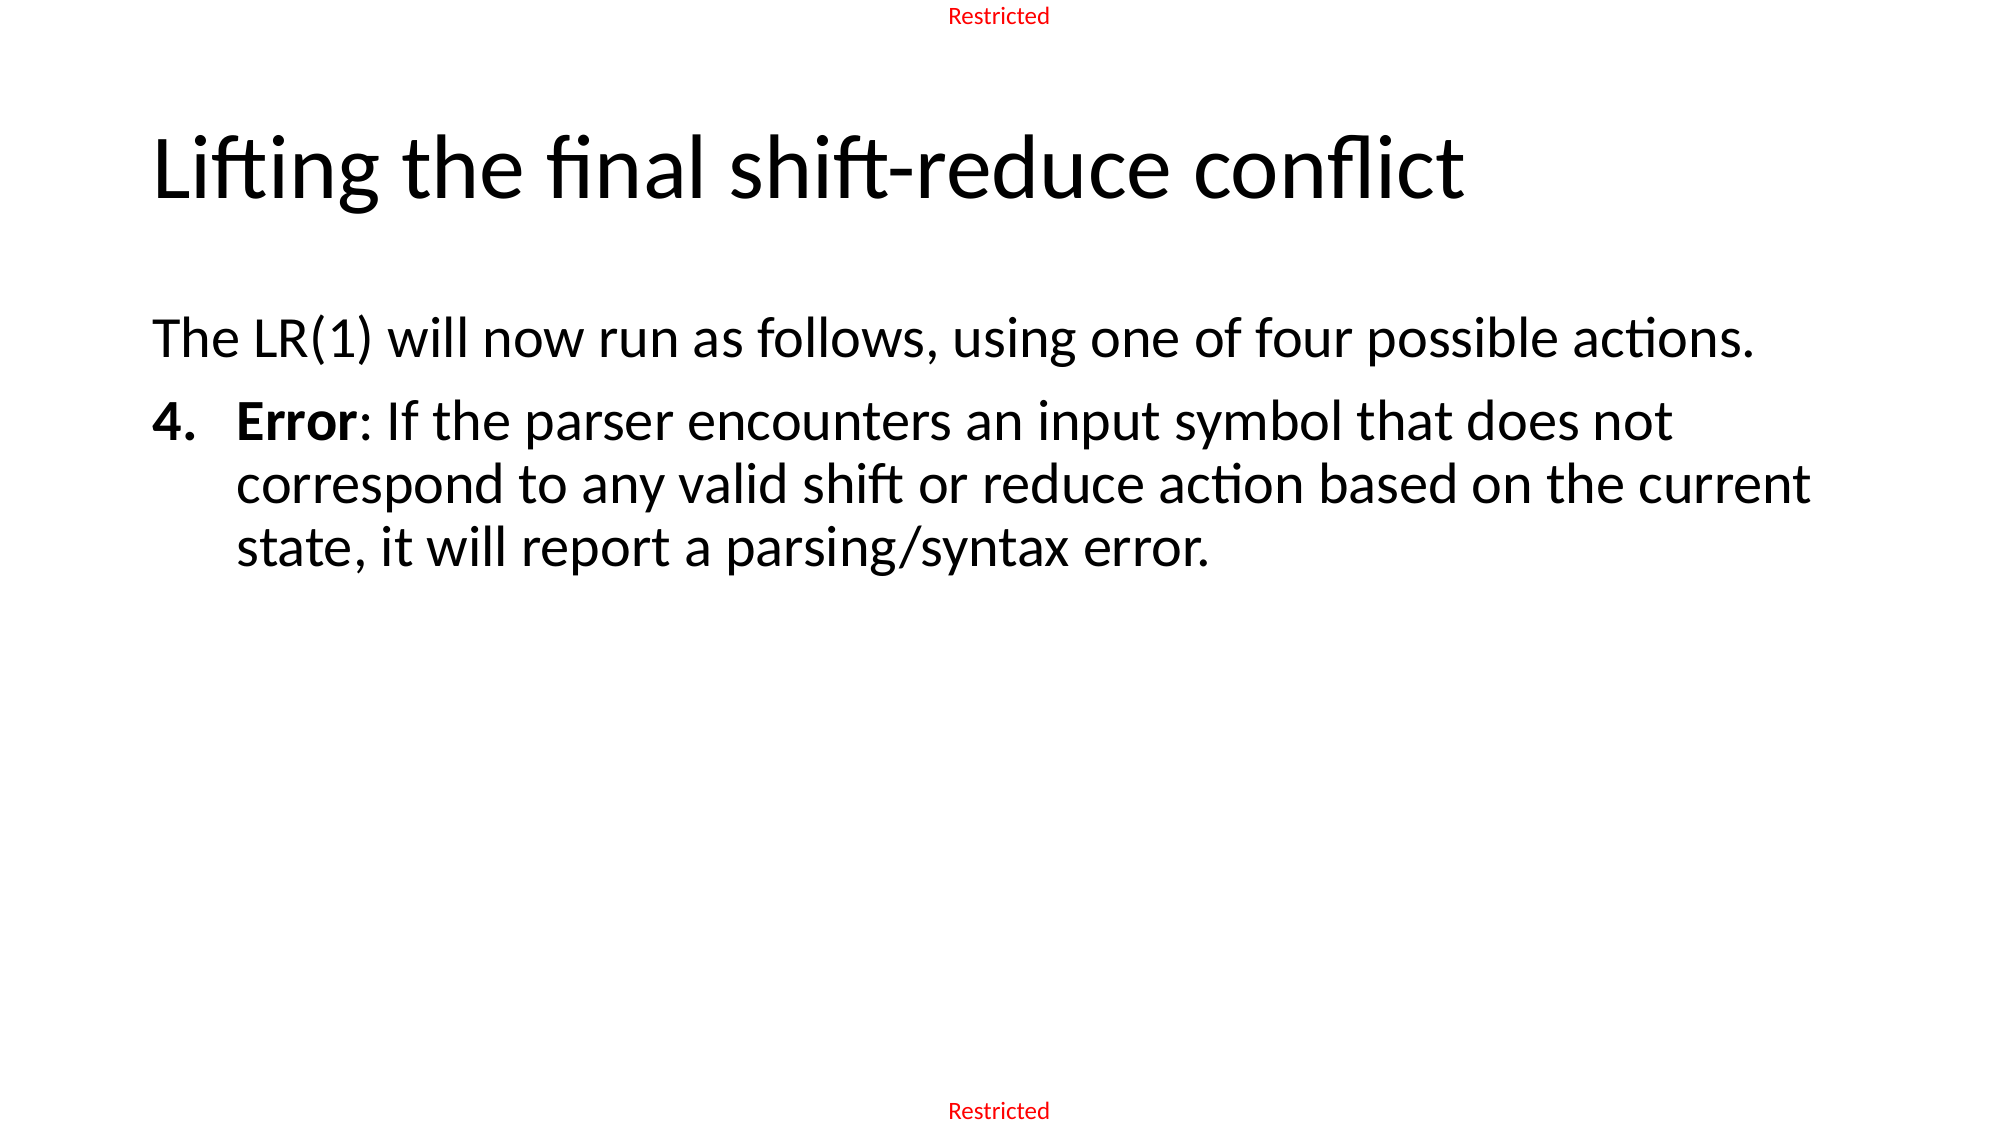

# Lifting the final shift-reduce conflict
The LR(1) will now run as follows, using one of four possible actions.
Error: If the parser encounters an input symbol that does not correspond to any valid shift or reduce action based on the current state, it will report a parsing/syntax error.